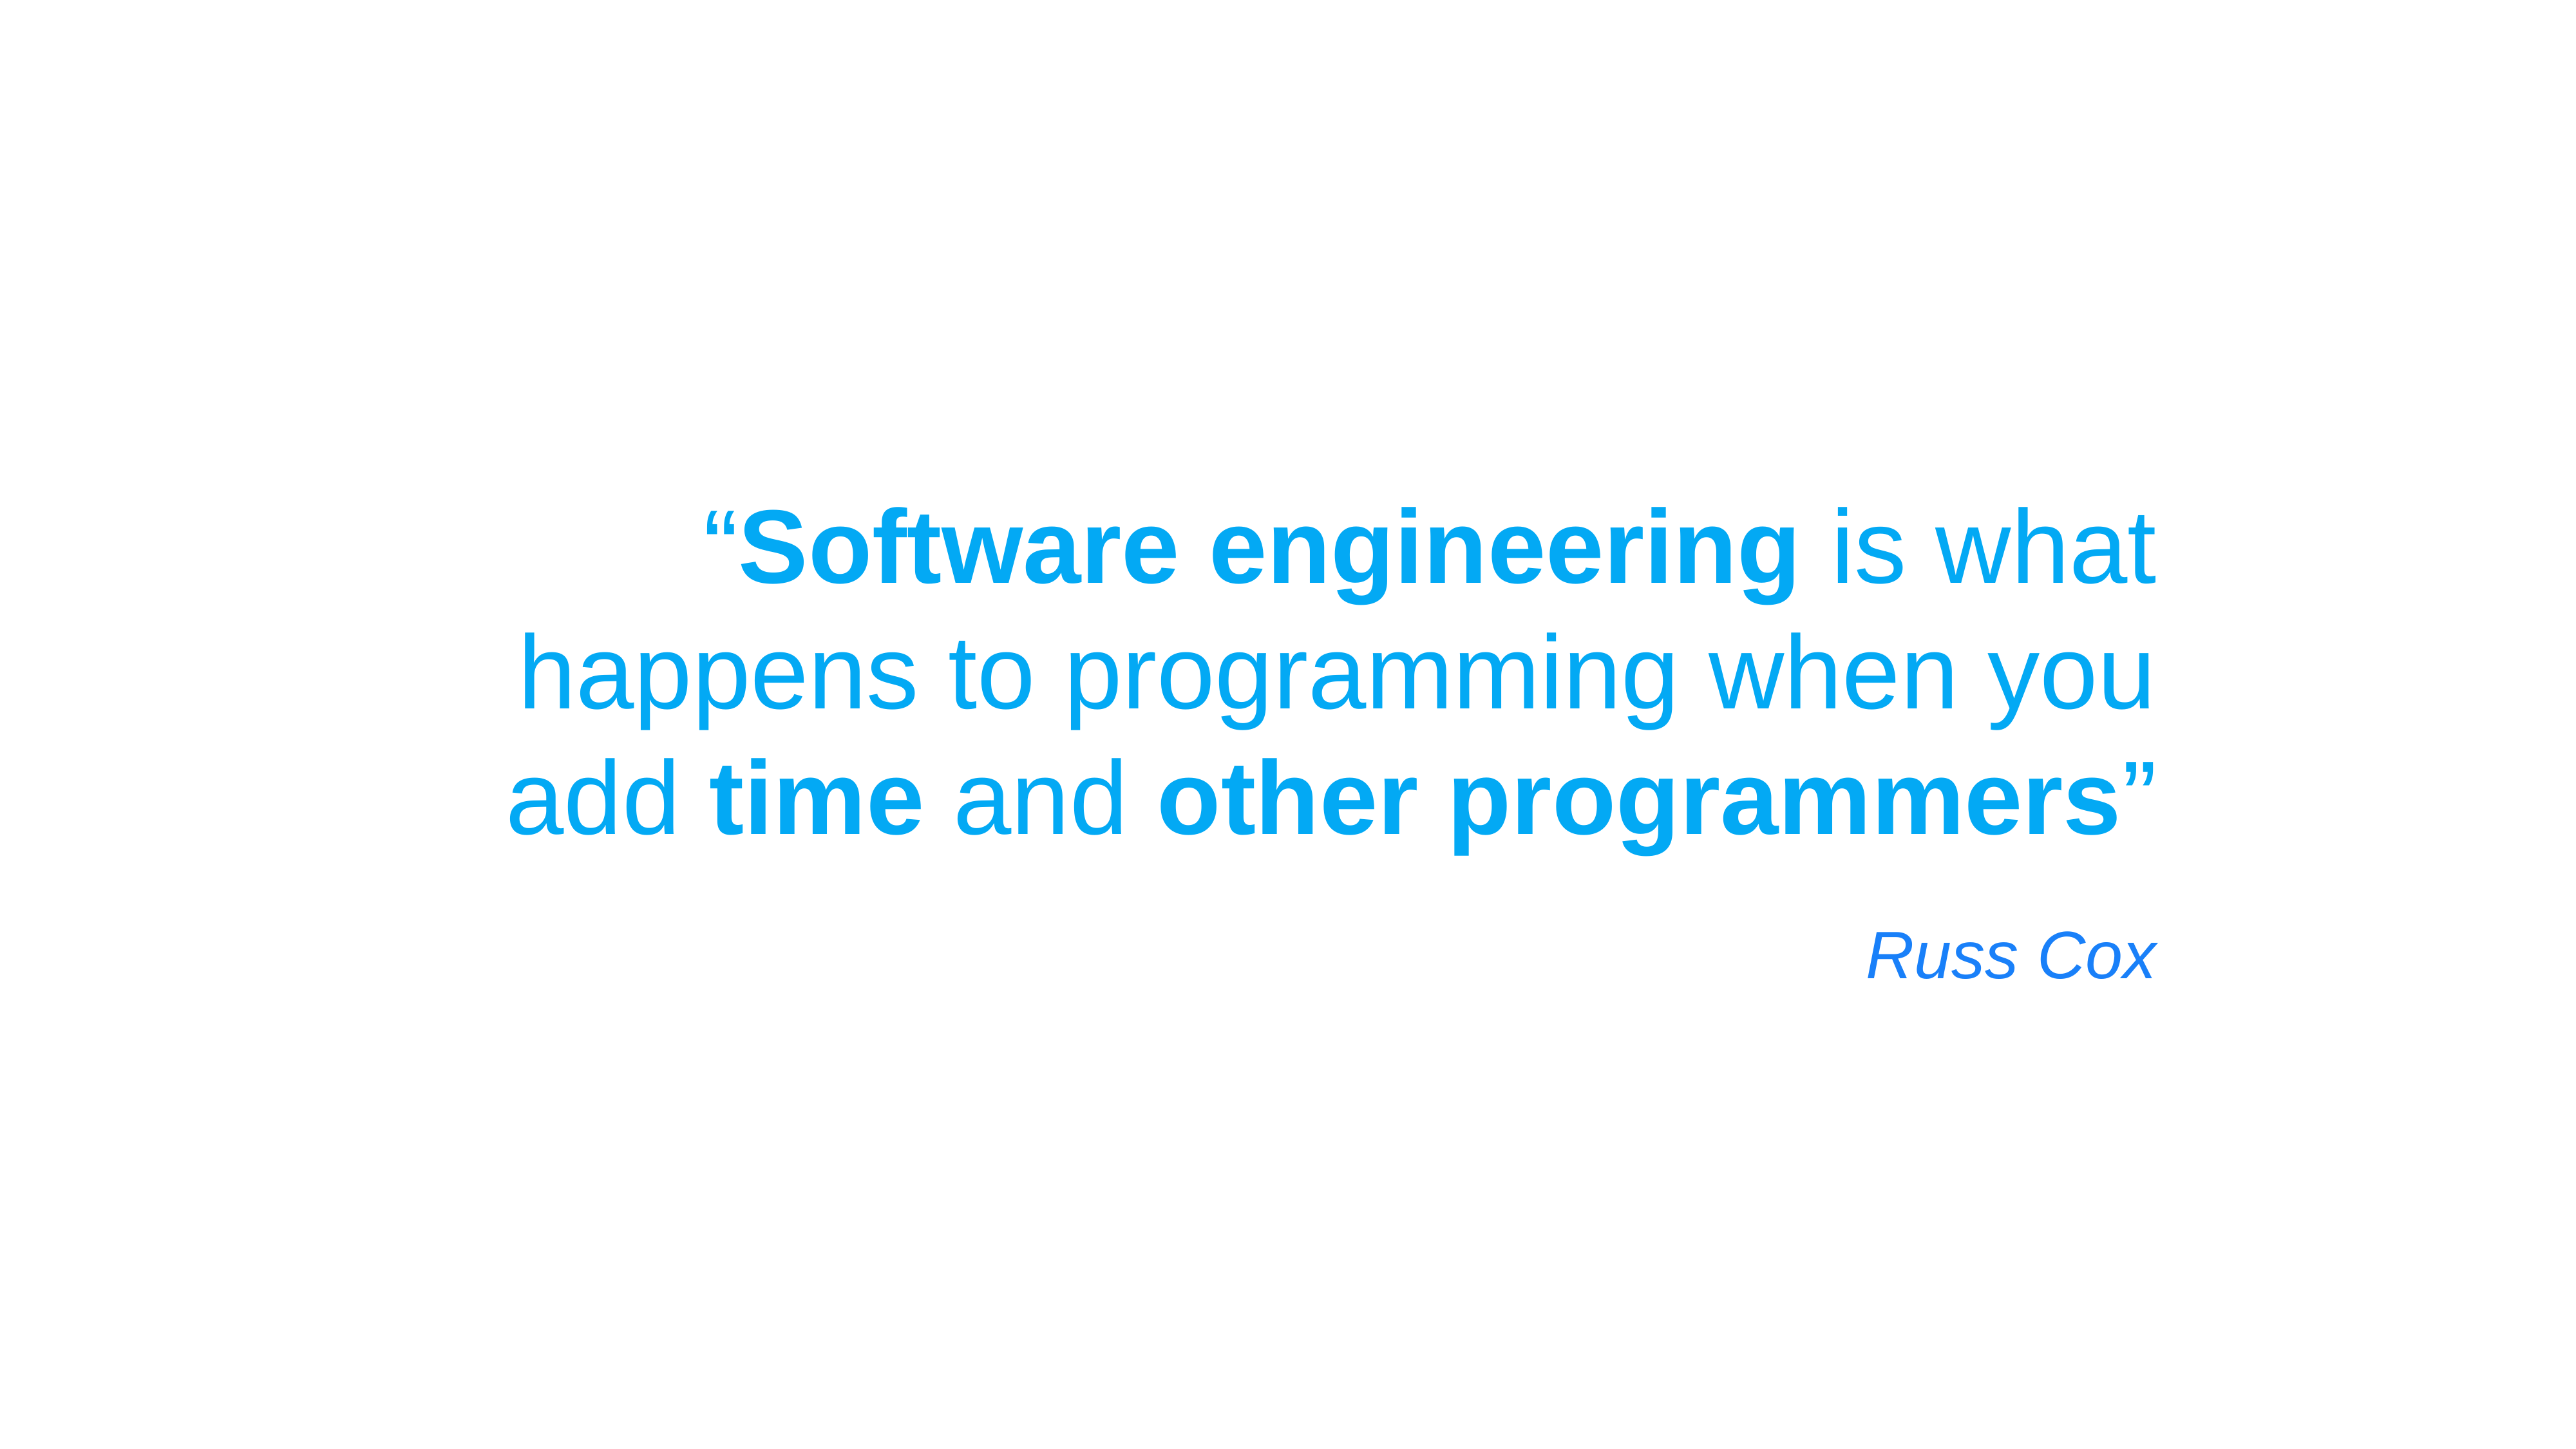

“Software engineering is what happens to programming when you add time and other programmers”
Russ Cox